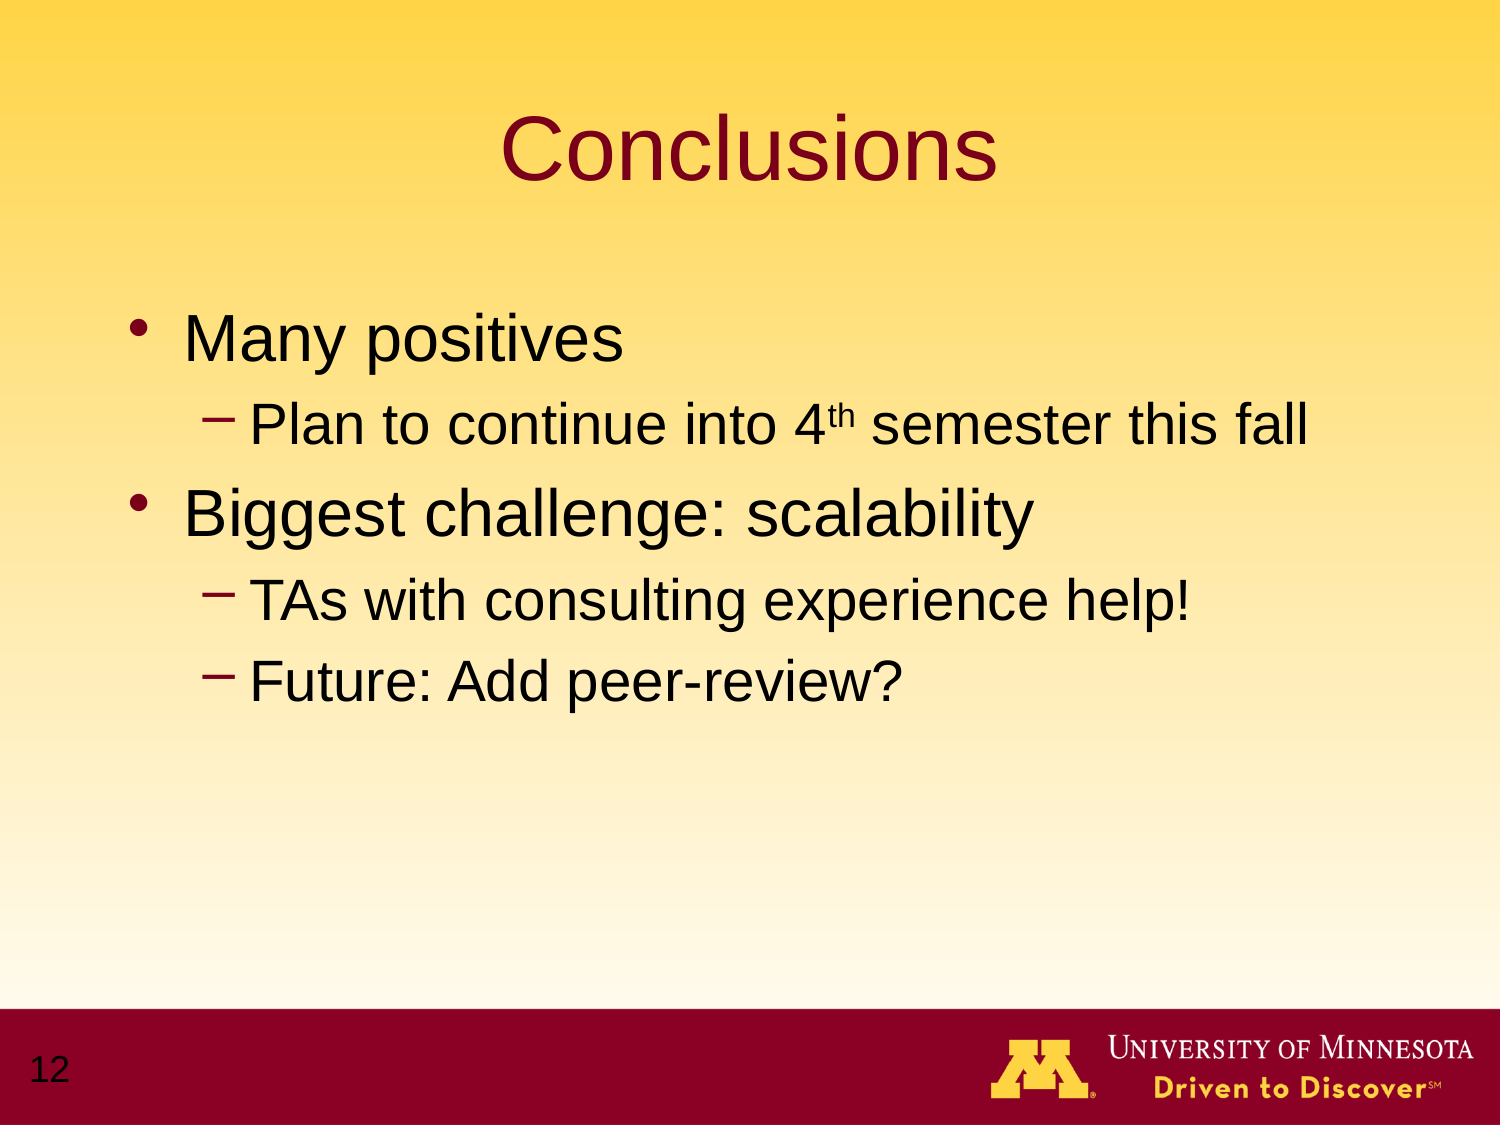

# Conclusions
Many positives
Plan to continue into 4th semester this fall
Biggest challenge: scalability
TAs with consulting experience help!
Future: Add peer-review?